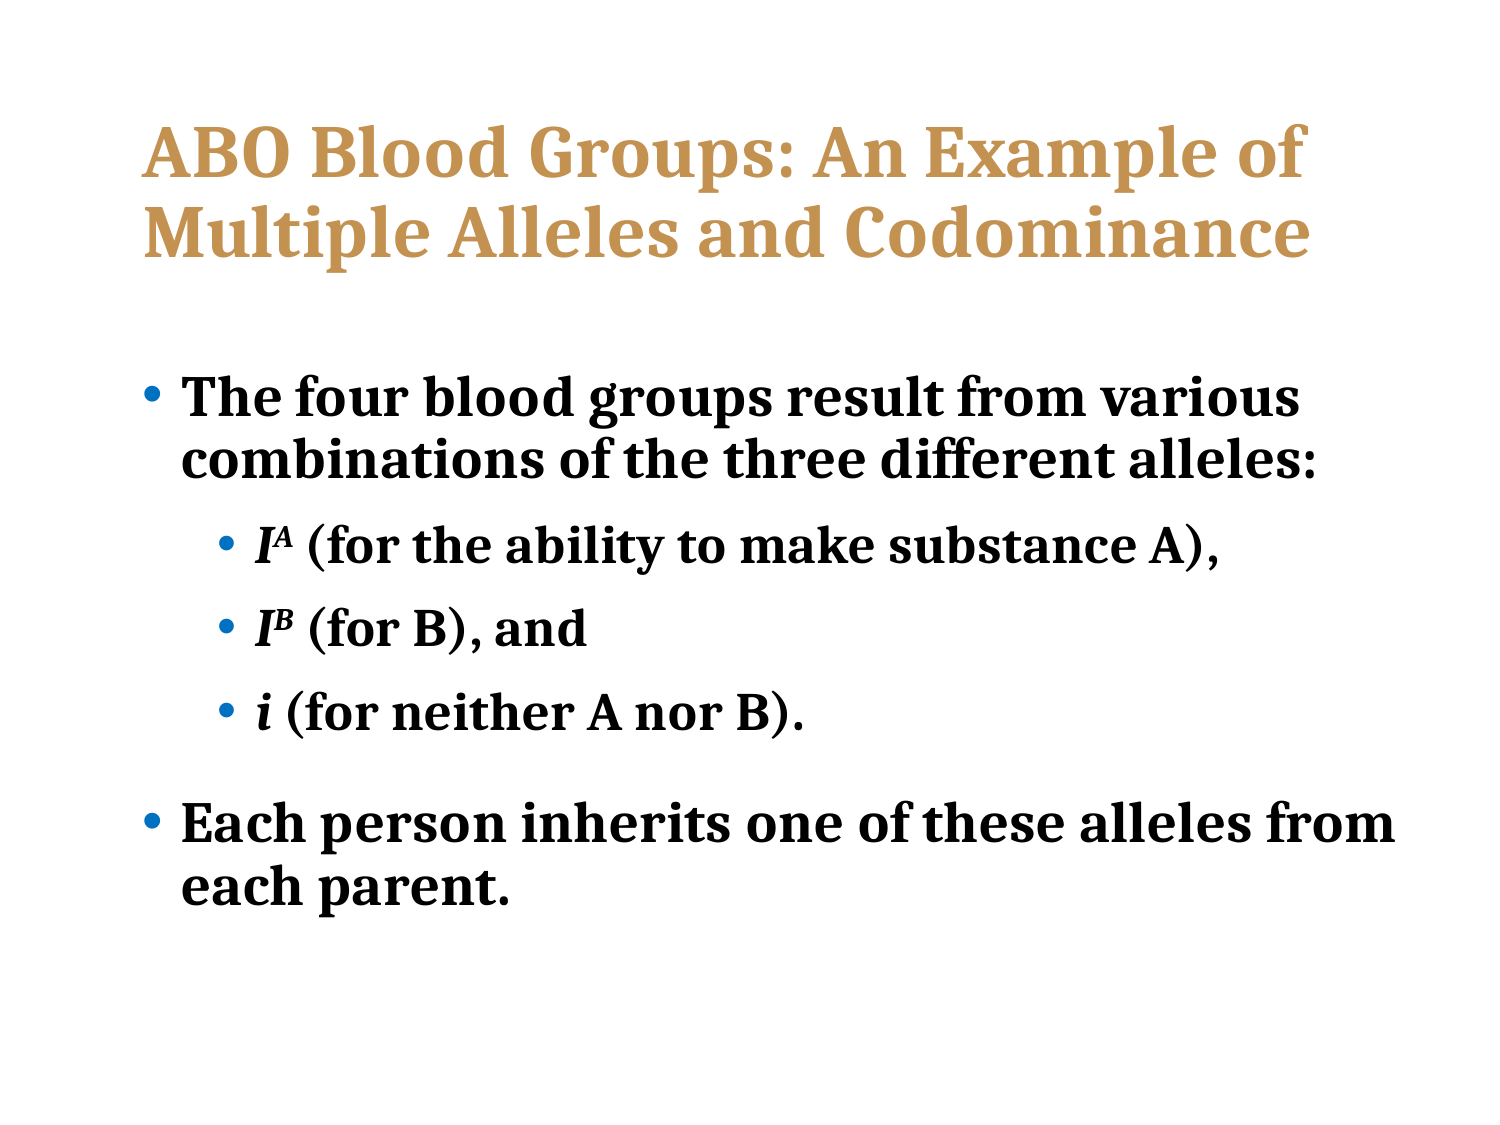

# ABO Blood Groups: An Example of Multiple Alleles and Codominance
The four blood groups result from various combinations of the three different alleles:
IA (for the ability to make substance A),
IB (for B), and
i (for neither A nor B).
Each person inherits one of these alleles from each parent.